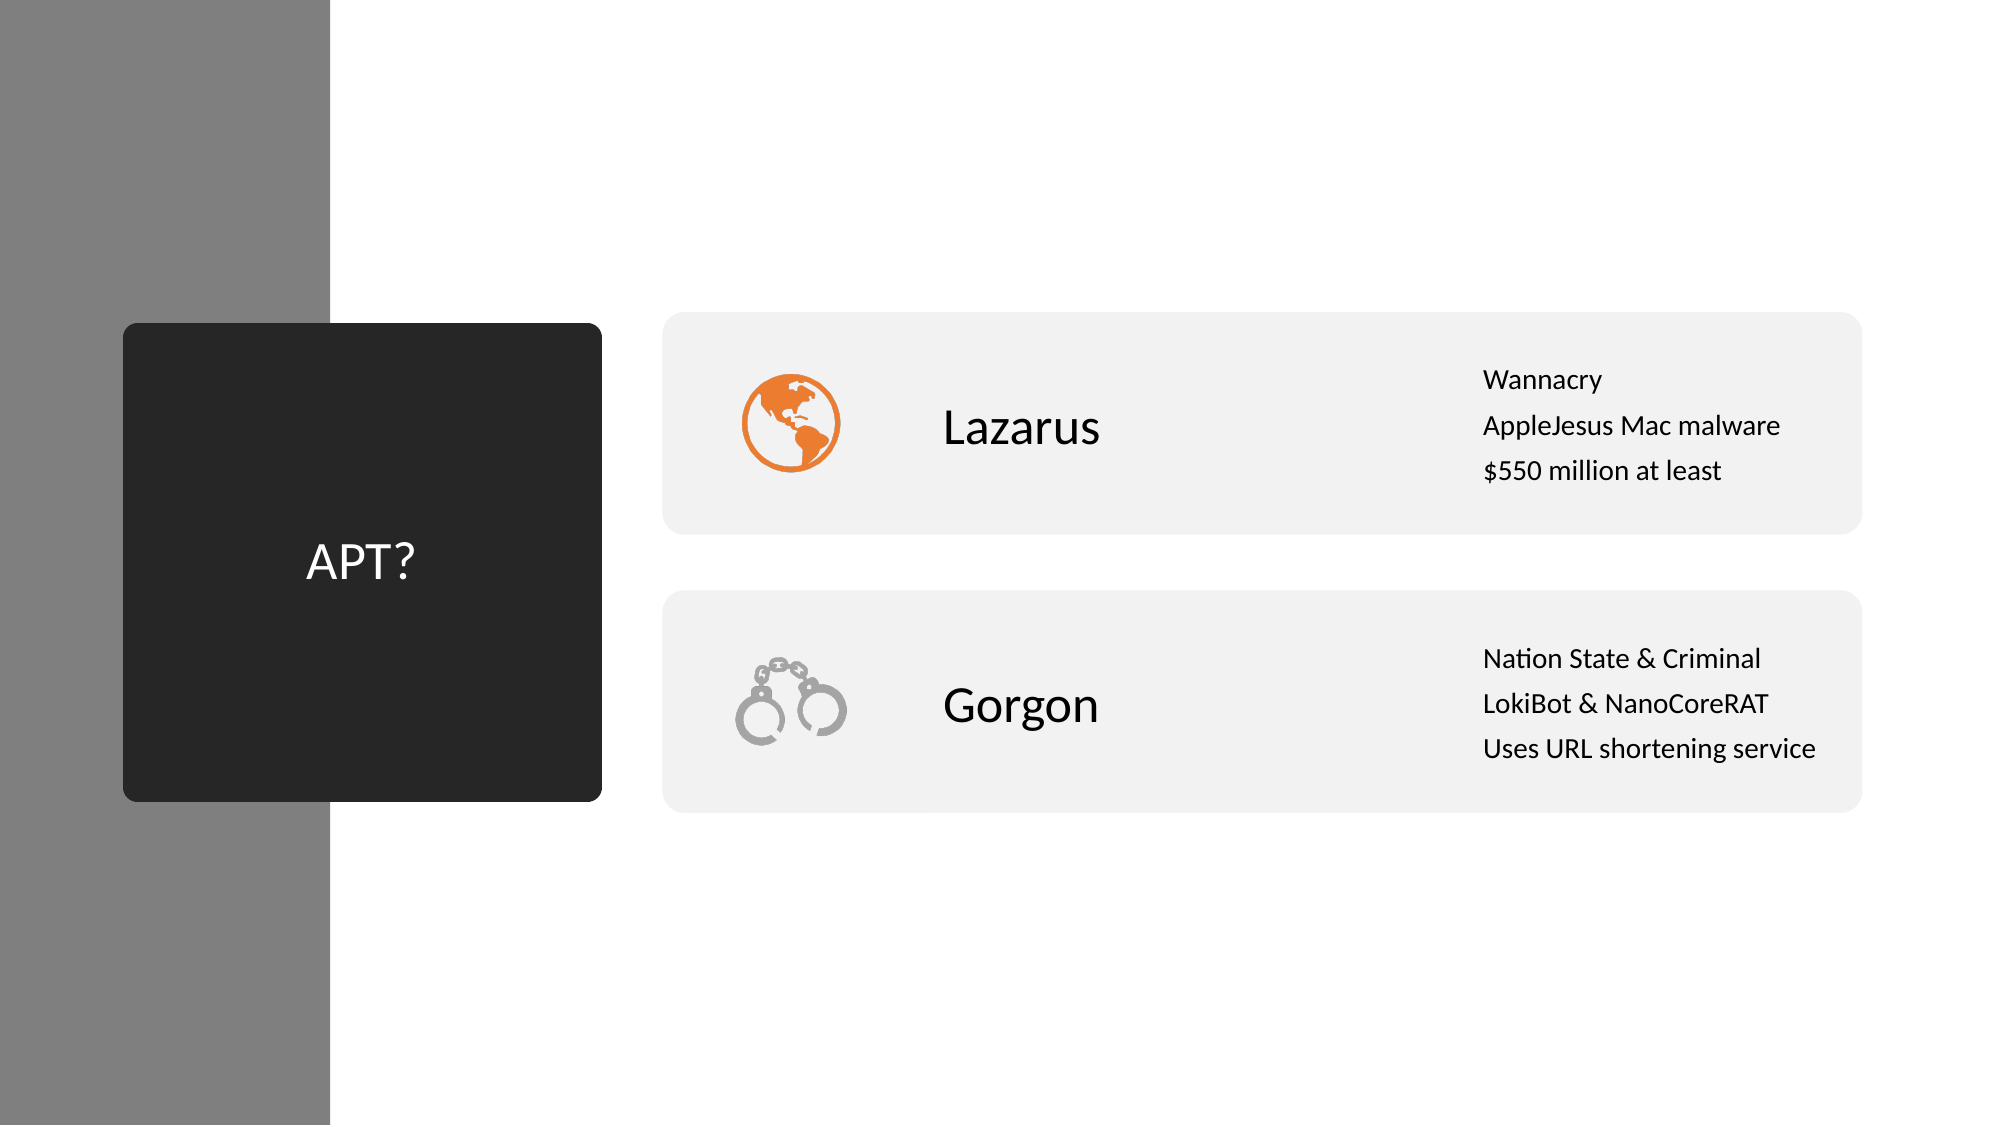

Lazarus
Wannacry
AppleJesus Mac malware
$550 million at least
Gorgon
Nation State & Criminal
LokiBot & NanoCoreRAT
Uses URL shortening service
# APT?